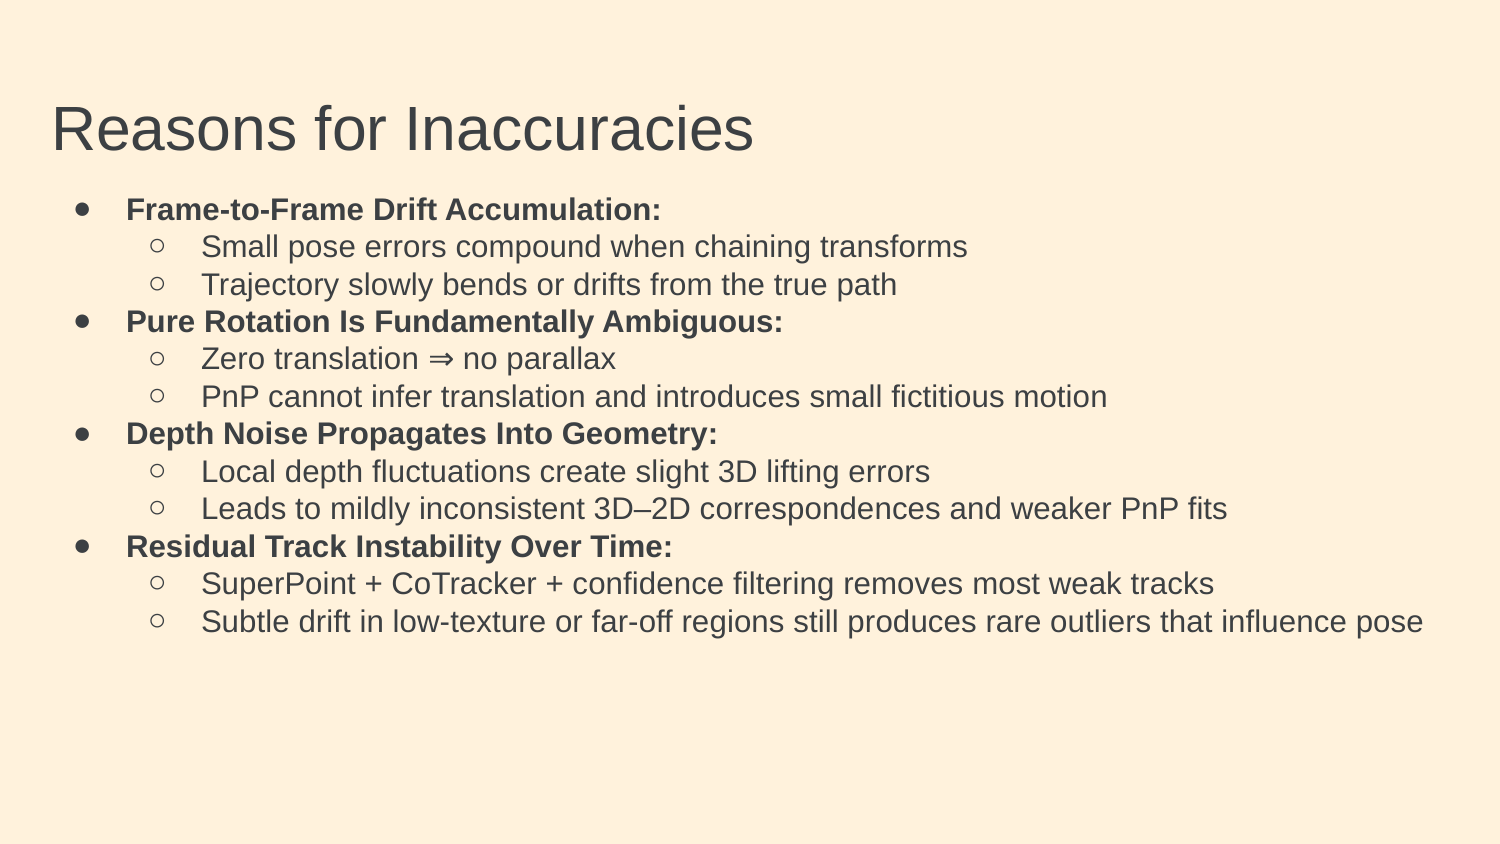

# Reasons for Inaccuracies
Frame-to-Frame Drift Accumulation:
Small pose errors compound when chaining transforms
Trajectory slowly bends or drifts from the true path
Pure Rotation Is Fundamentally Ambiguous:
Zero translation ⇒ no parallax
PnP cannot infer translation and introduces small fictitious motion
Depth Noise Propagates Into Geometry:
Local depth fluctuations create slight 3D lifting errors
Leads to mildly inconsistent 3D–2D correspondences and weaker PnP fits
Residual Track Instability Over Time:
SuperPoint + CoTracker + confidence filtering removes most weak tracks
Subtle drift in low-texture or far-off regions still produces rare outliers that influence pose